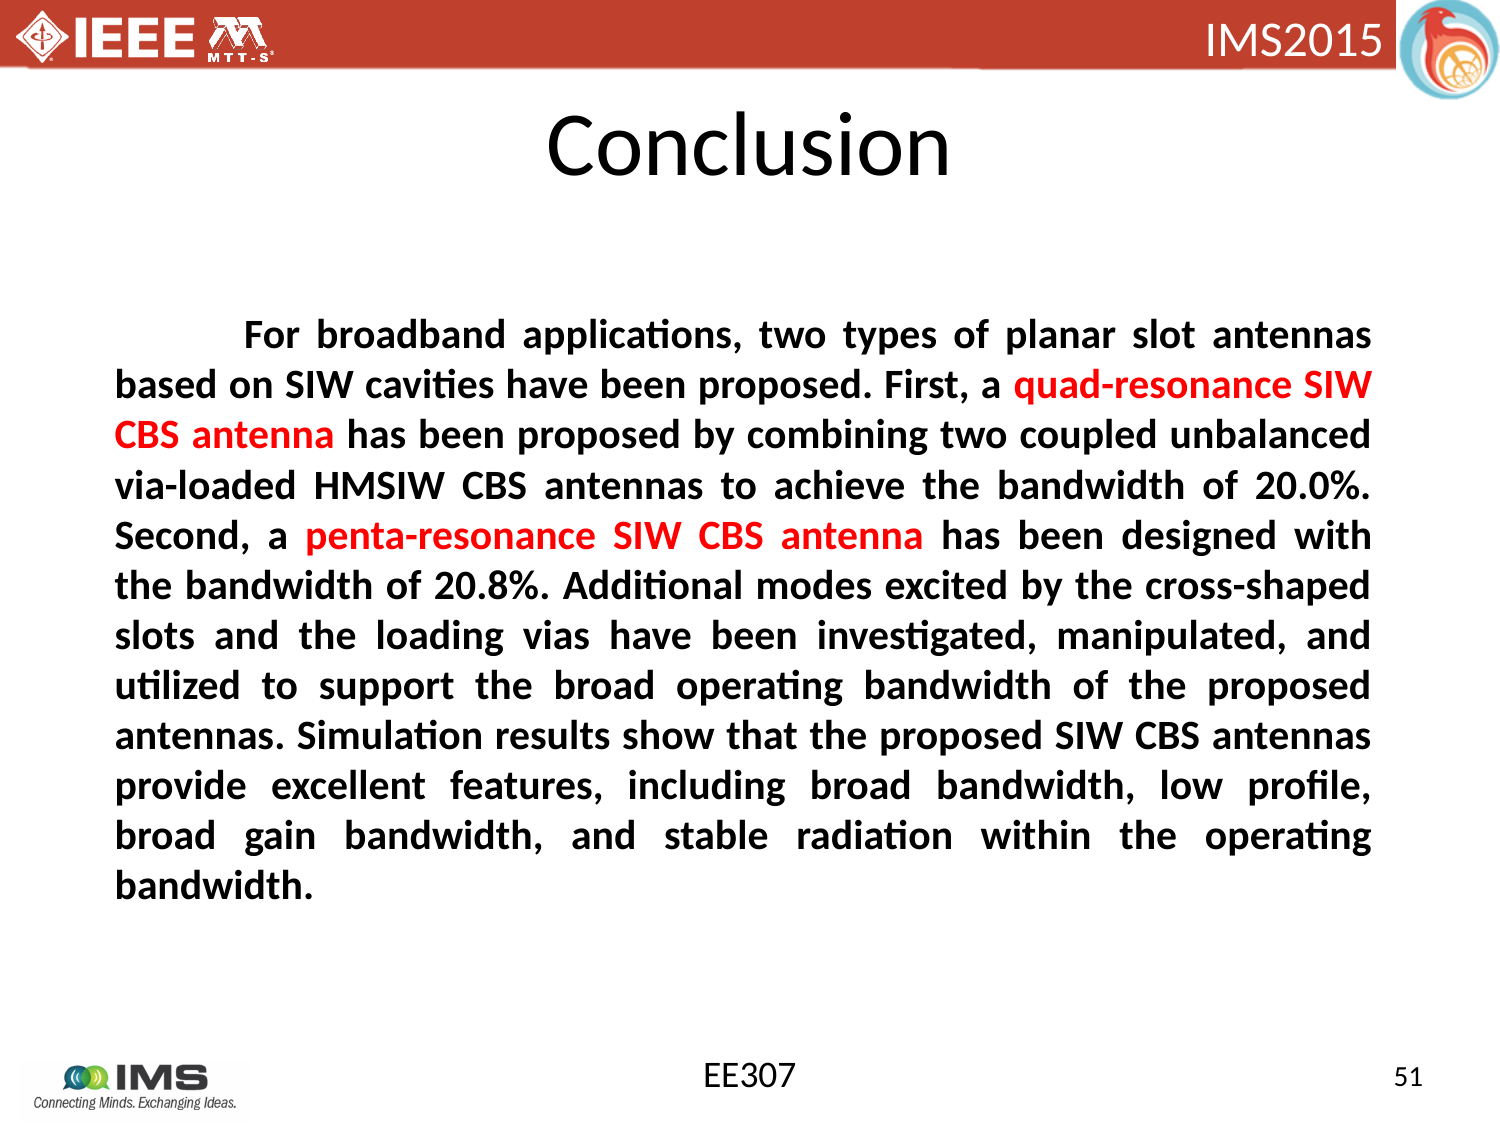

# Conclusion

        For broadband applications, two types of planar slot antennas based on SIW cavities have been proposed. First, a quad-resonance SIW CBS antenna has been proposed by combining two coupled unbalanced via-loaded HMSIW CBS antennas to achieve the bandwidth of 20.0%. Second, a penta-resonance SIW CBS antenna has been designed with the bandwidth of 20.8%. Additional modes excited by the cross-shaped slots and the loading vias have been investigated, manipulated, and utilized to support the broad operating bandwidth of the proposed antennas. Simulation results show that the proposed SIW CBS antennas provide excellent features, including broad bandwidth, low profile, broad gain bandwidth, and stable radiation within the operating bandwidth.
EE307